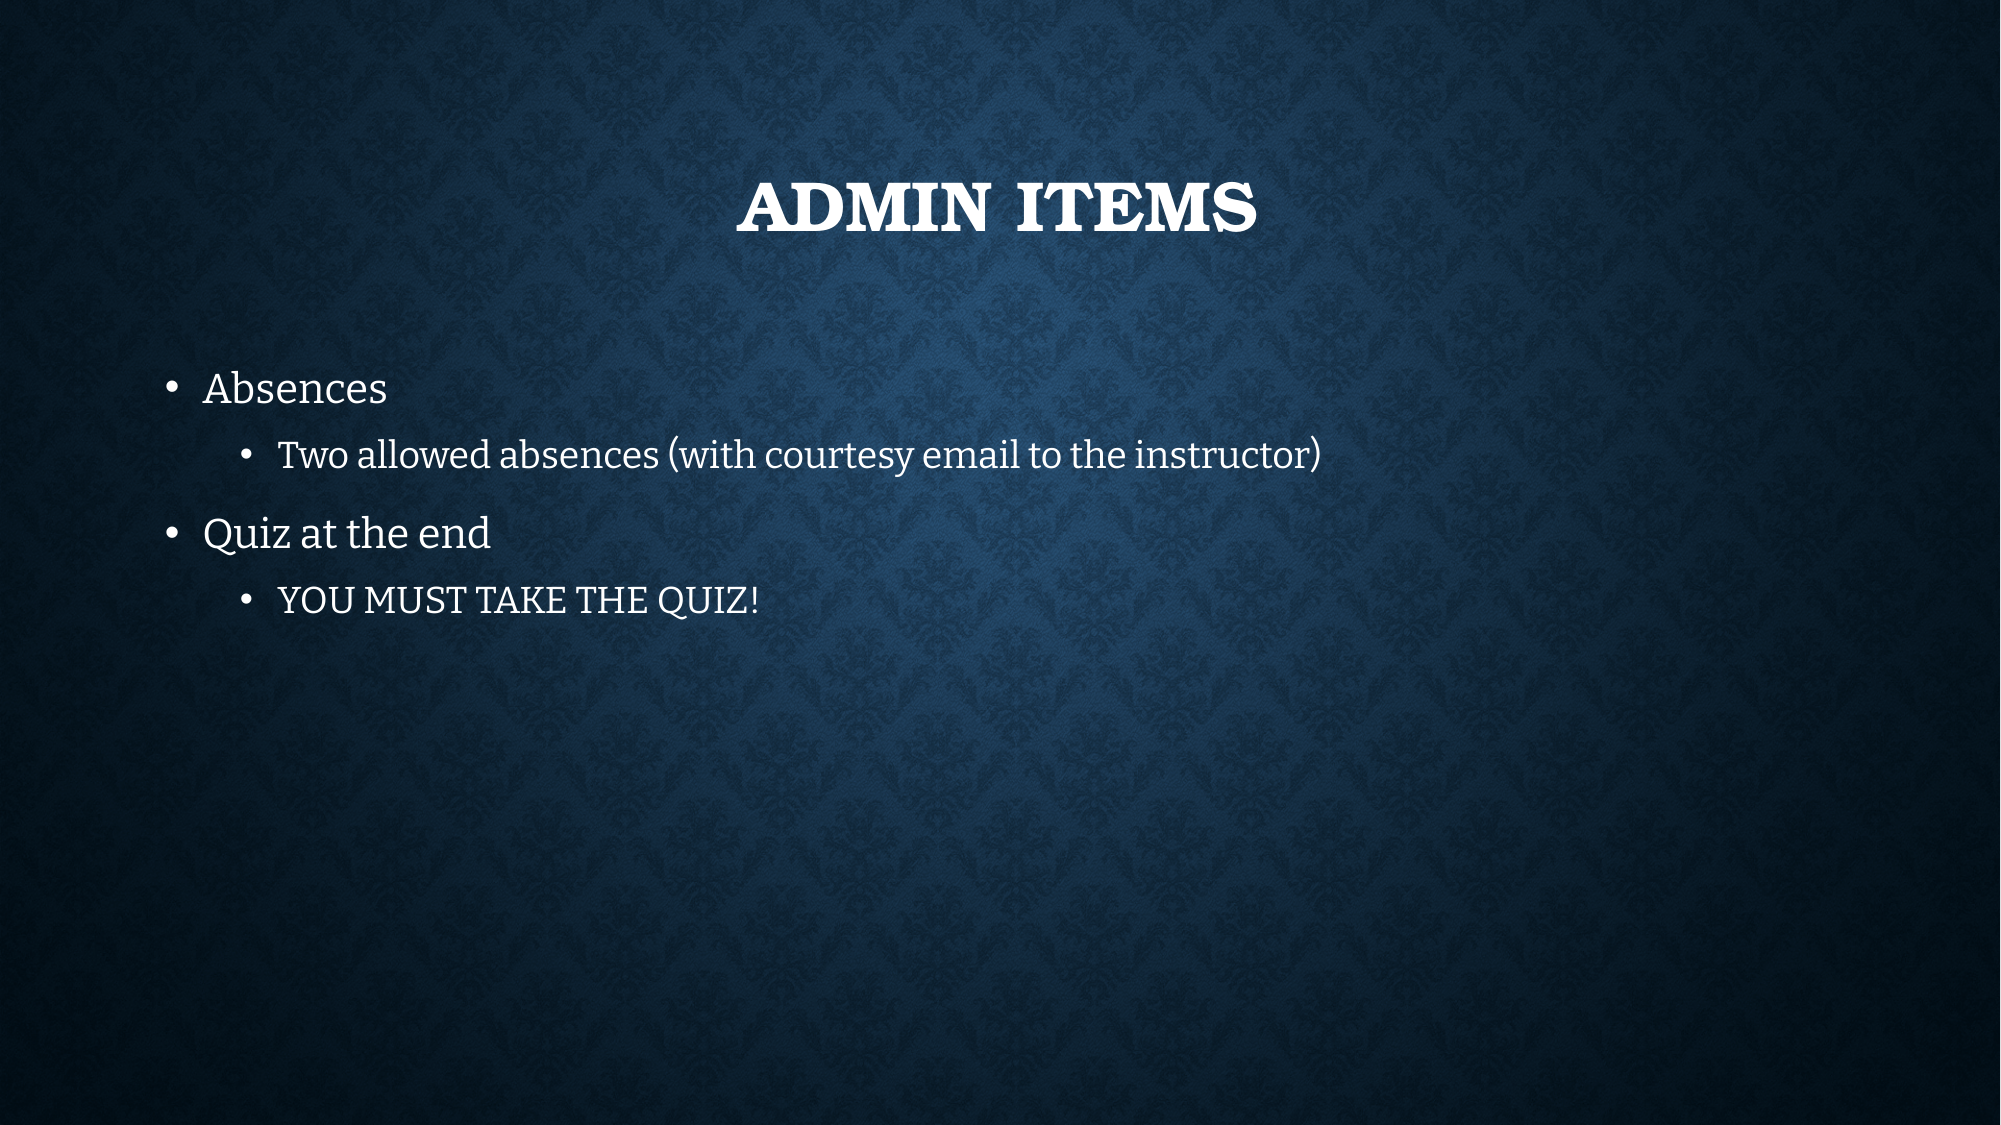

# Admin Items
Absences
Two allowed absences (with courtesy email to the instructor)
Quiz at the end
YOU MUST TAKE THE QUIZ!